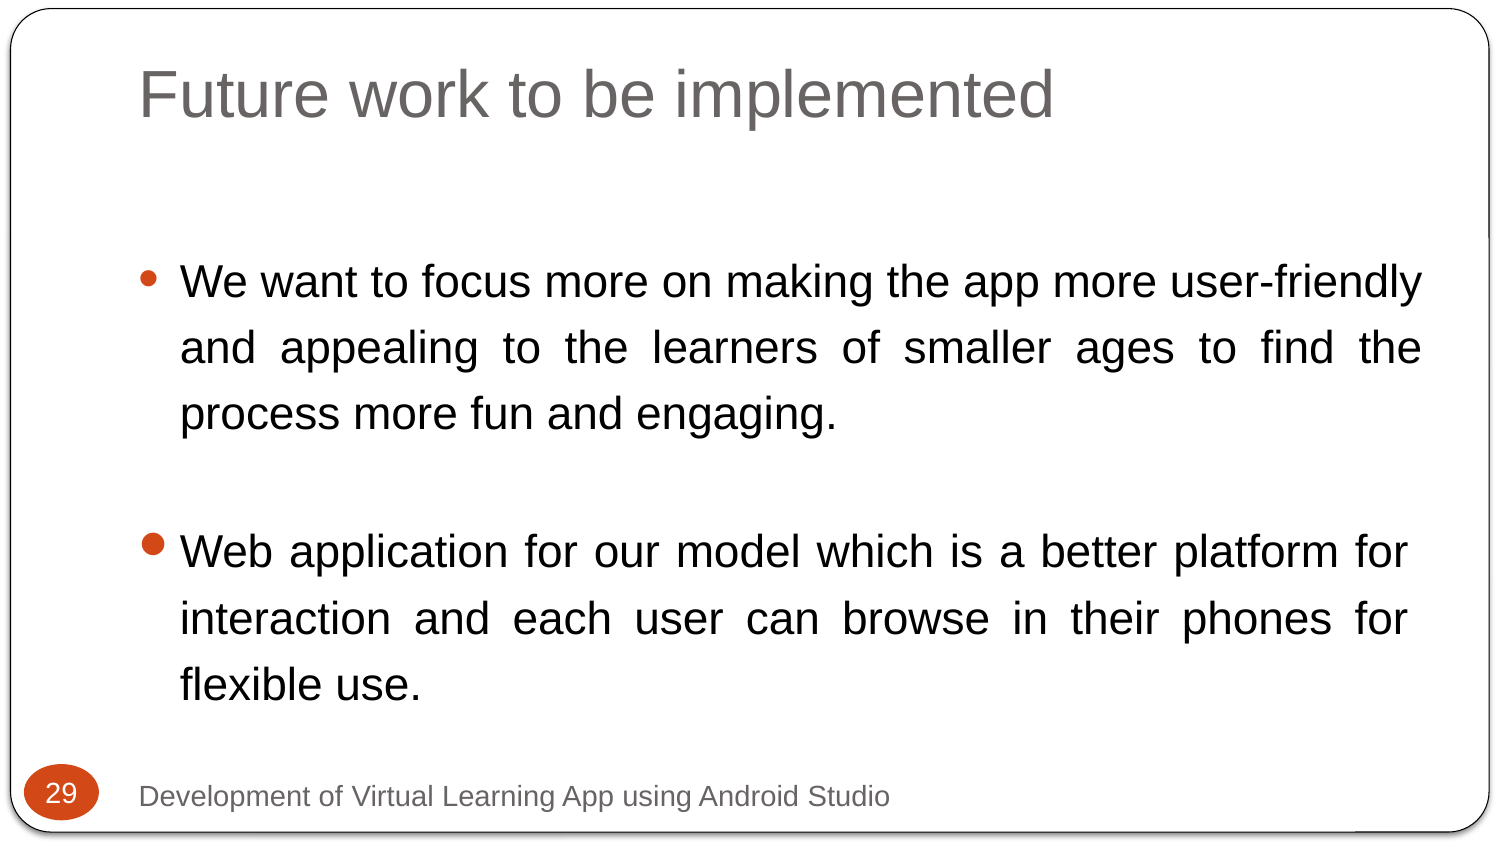

# Future work to be implemented

We want to focus more on making the app more user-friendly and appealing to the learners of smaller ages to find the process more fun and engaging.

Web application for our model which is a better platform for interaction and each user can browse in their phones for flexible use.
29
Development of Virtual Learning App using Android Studio